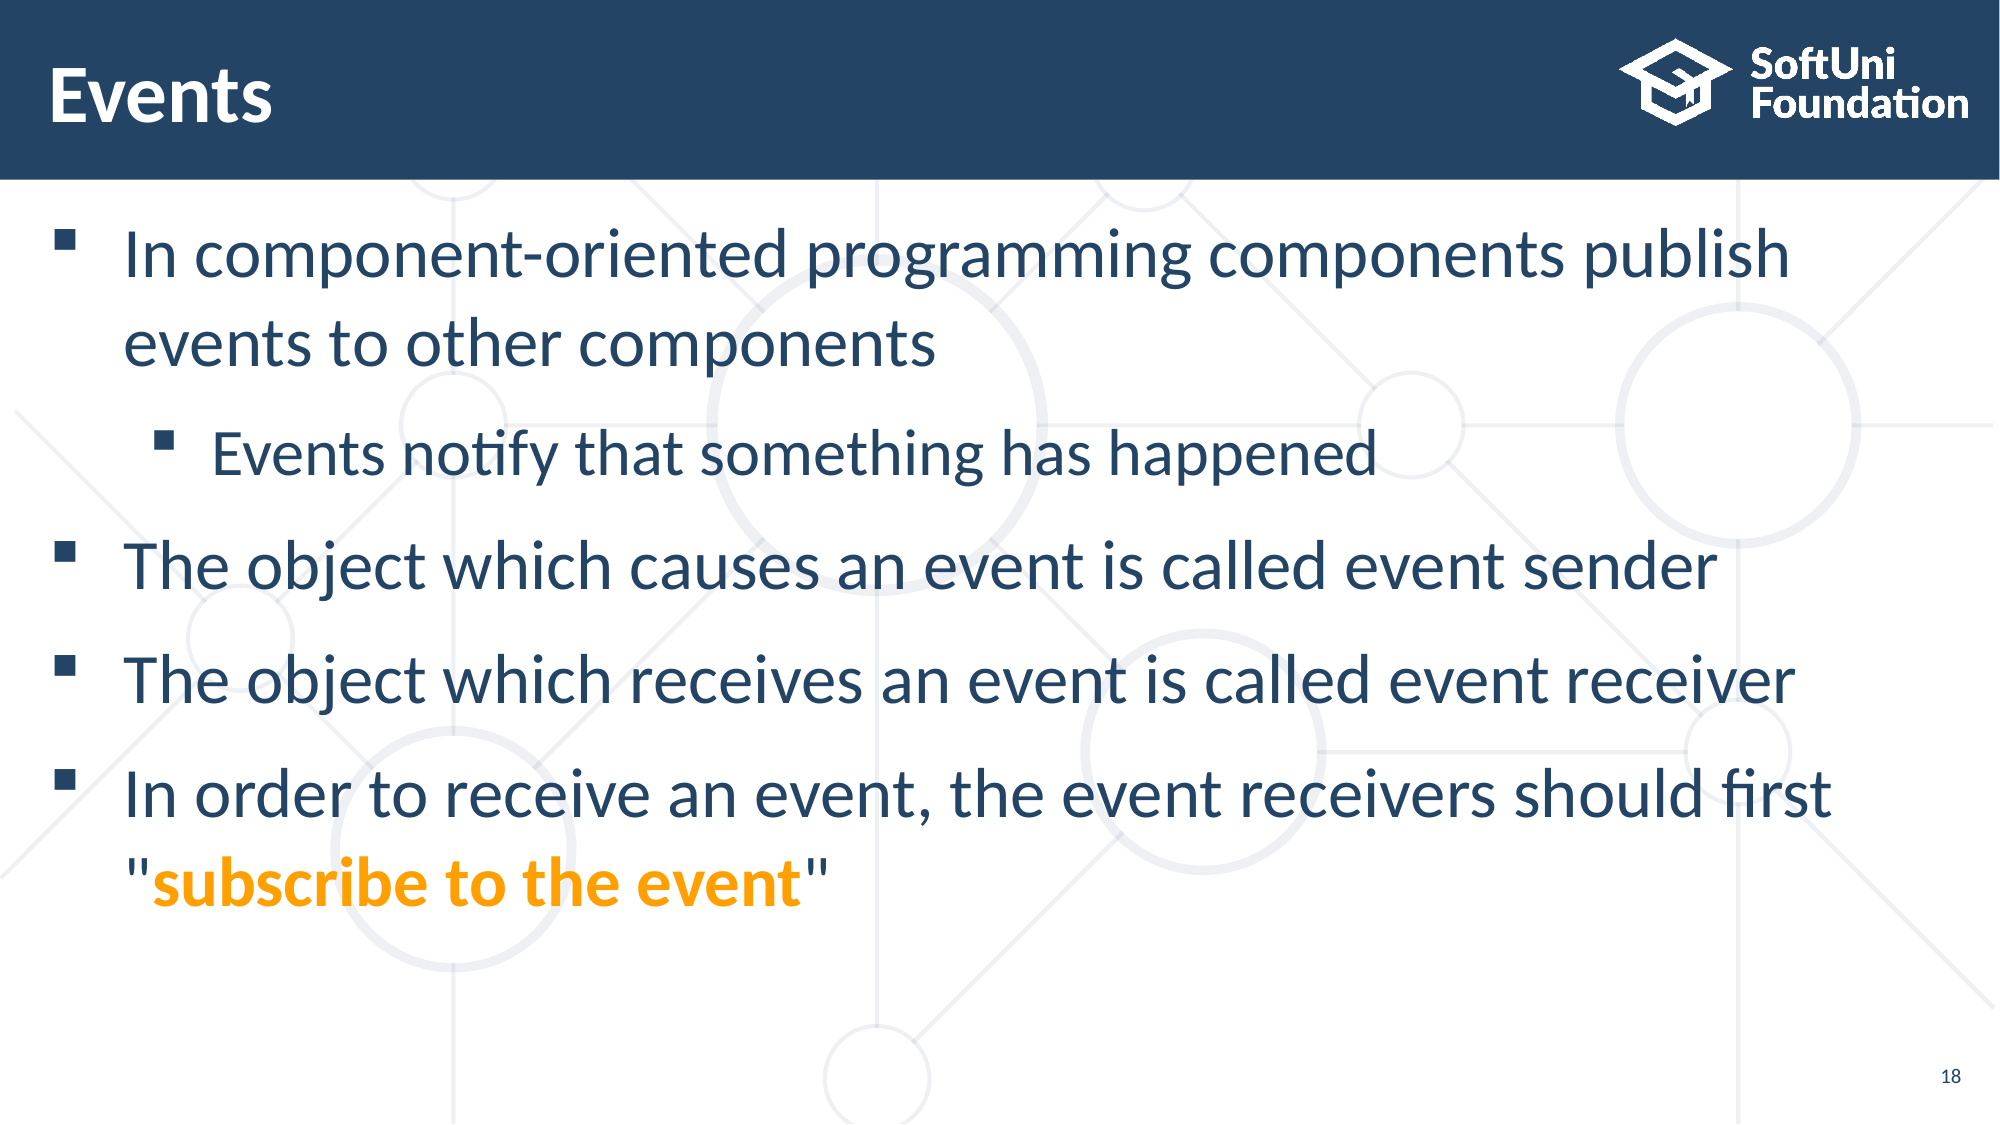

# Events
In component-oriented programming components publish
events to other components
Events notify that something has happened
The object which causes an event is called event sender
The object which receives an event is called event receiver
In order to receive an event, the event receivers should first
"subscribe to the event"
18